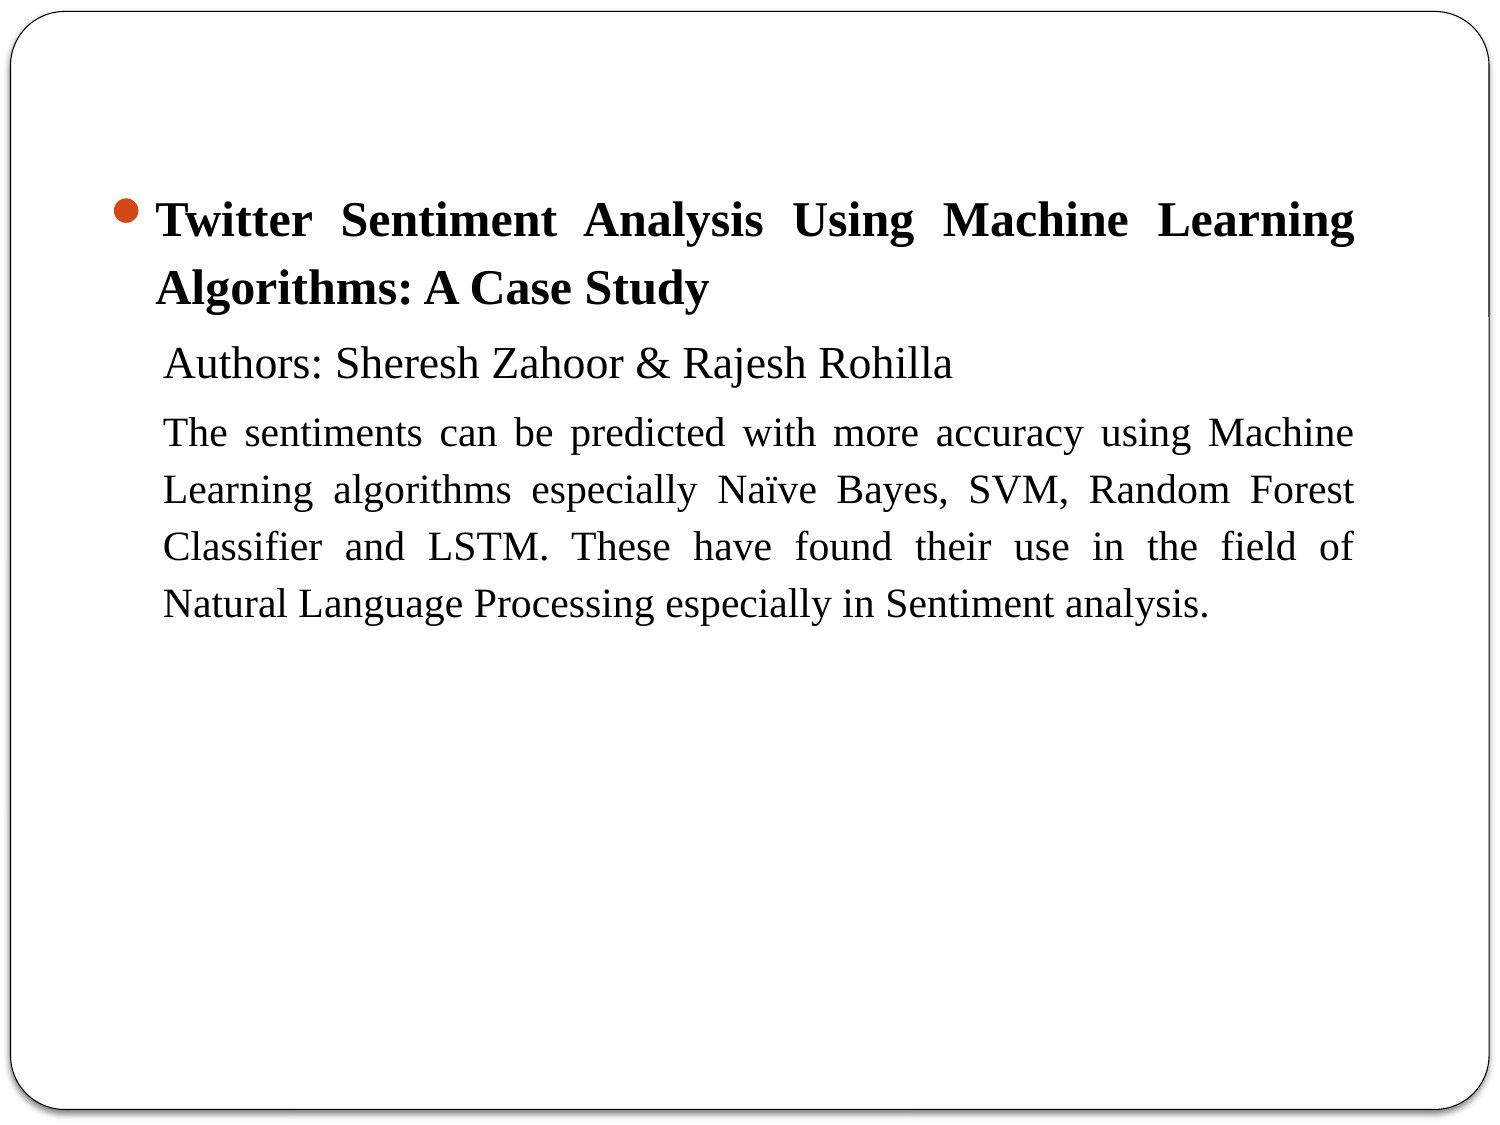

#
Twitter Sentiment Analysis Using Machine Learning Algorithms: A Case Study
Authors: Sheresh Zahoor & Rajesh Rohilla
The sentiments can be predicted with more accuracy using Machine Learning algorithms especially Naïve Bayes, SVM, Random Forest Classifier and LSTM. These have found their use in the field of Natural Language Processing especially in Sentiment analysis.